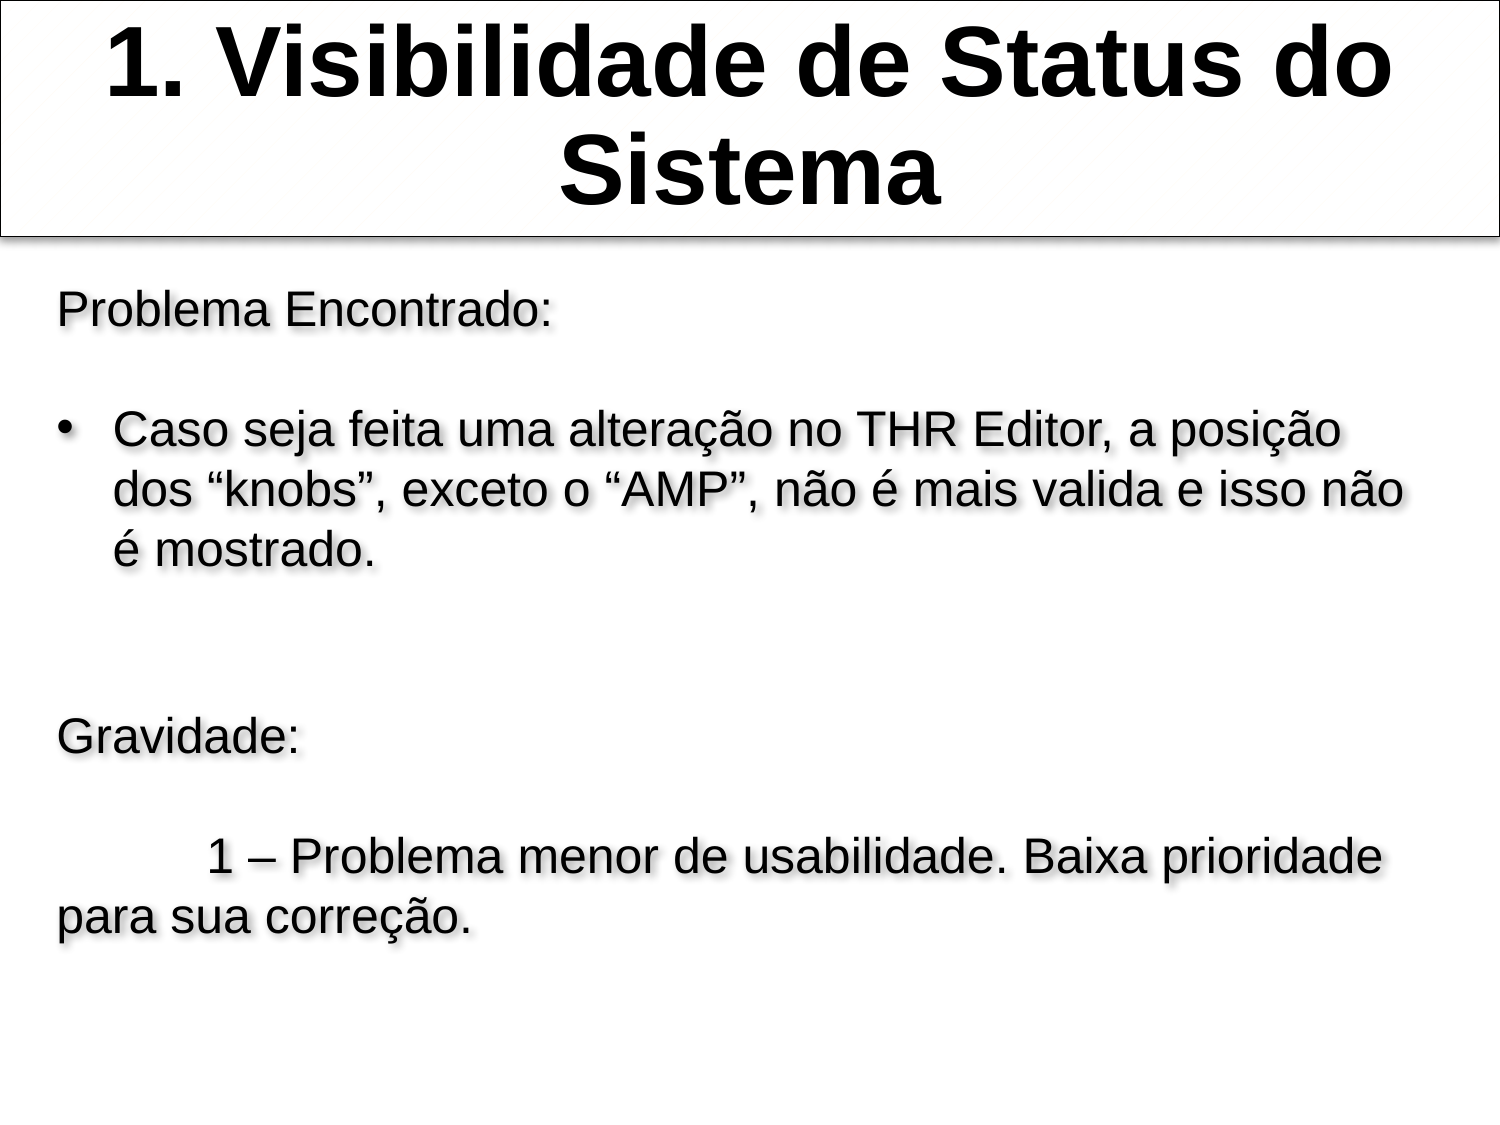

# 1. Visibilidade de Status do Sistema
Problema Encontrado:

Caso seja feita uma alteração no THR Editor, a posição dos “knobs”, exceto o “AMP”, não é mais valida e isso não é mostrado.

Gravidade:

	1 – Problema menor de usabilidade. Baixa prioridade para sua correção.